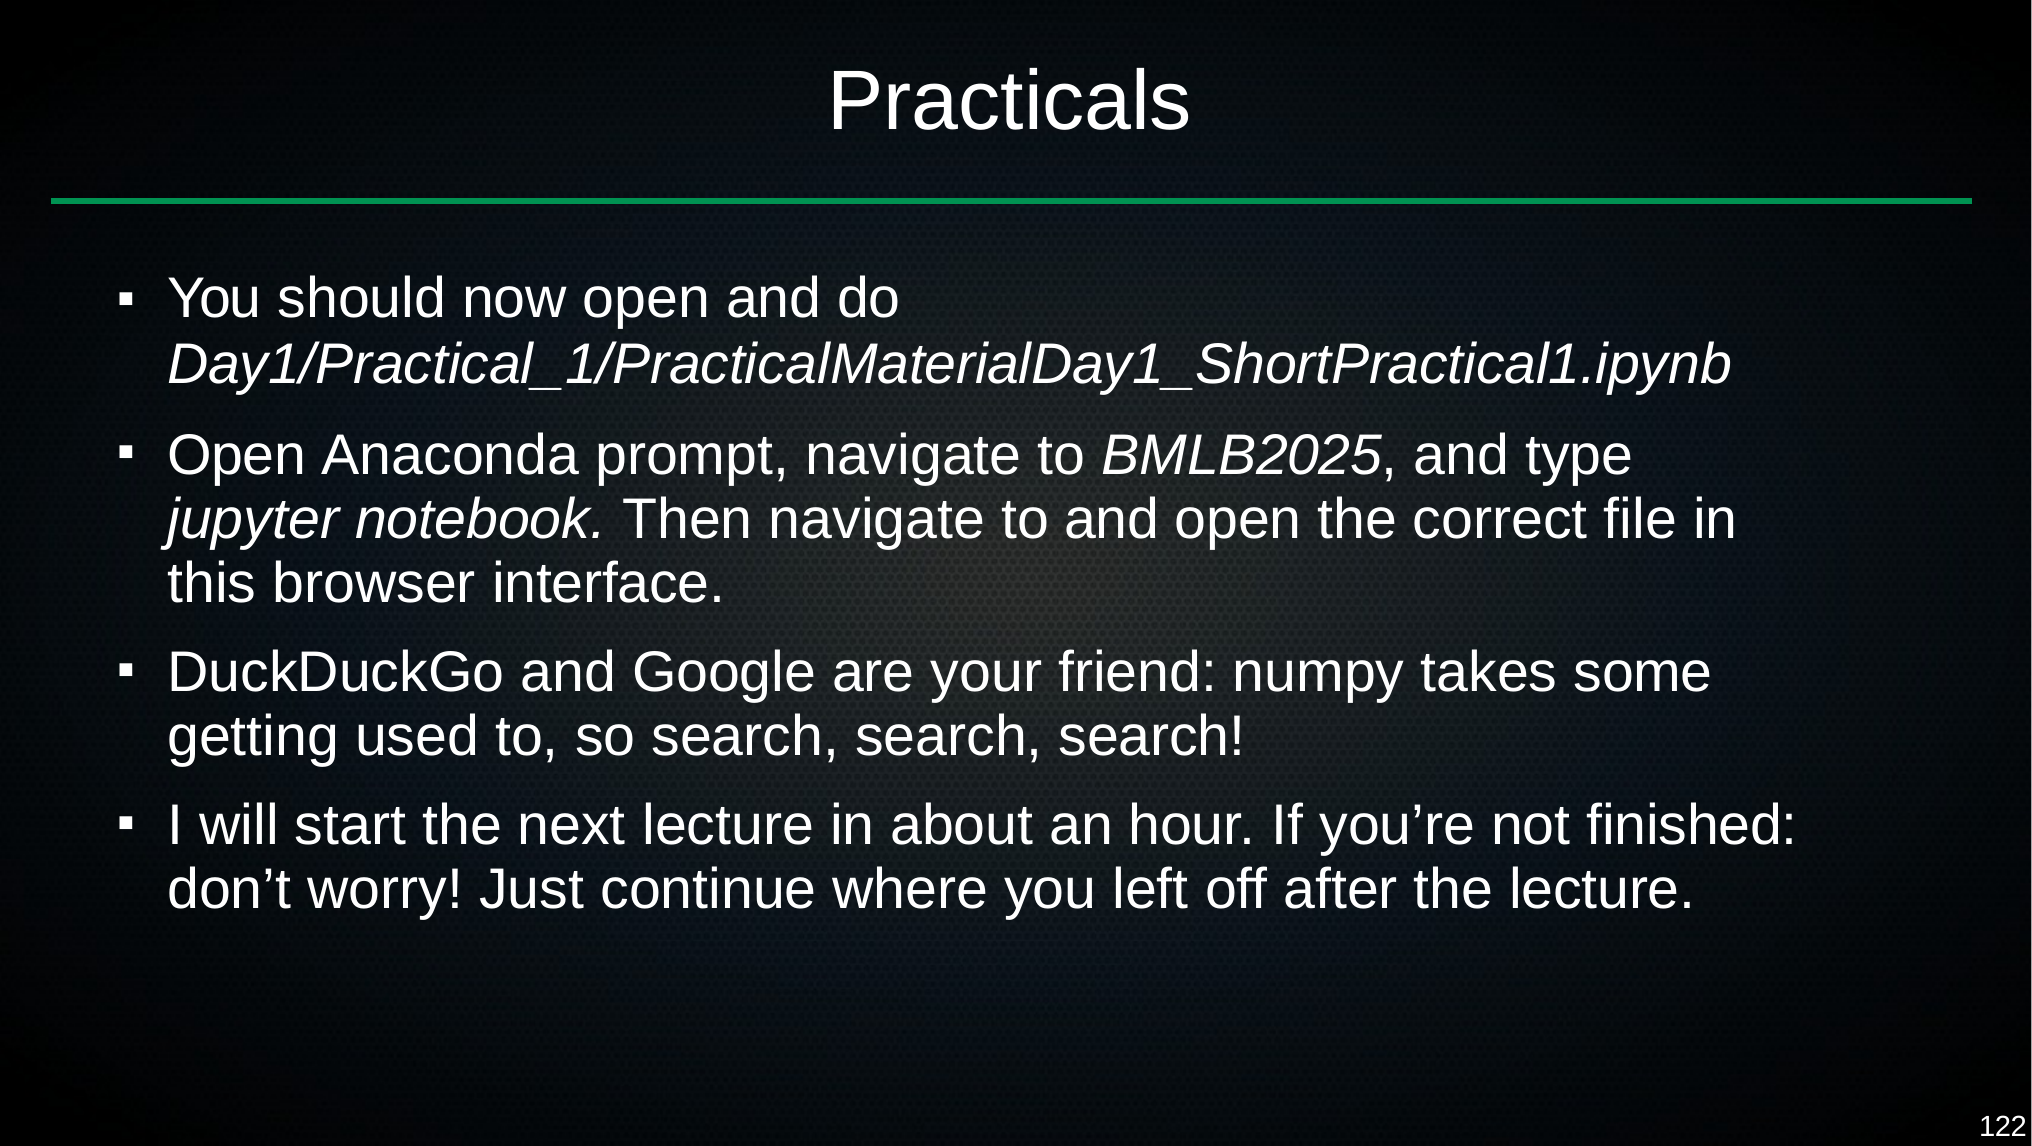

# Practicals
You should now open and do
Day1/Practical_1/PracticalMaterialDay1_ShortPractical1.ipynb
Open Anaconda prompt, navigate to BMLB2025, and type jupyter notebook. Then navigate to and open the correct file in this browser interface.
DuckDuckGo and Google are your friend: numpy takes some getting used to, so search, search, search!
I will start the next lecture in about an hour. If you’re not finished: don’t worry! Just continue where you left off after the lecture.
■
■
■
■
122